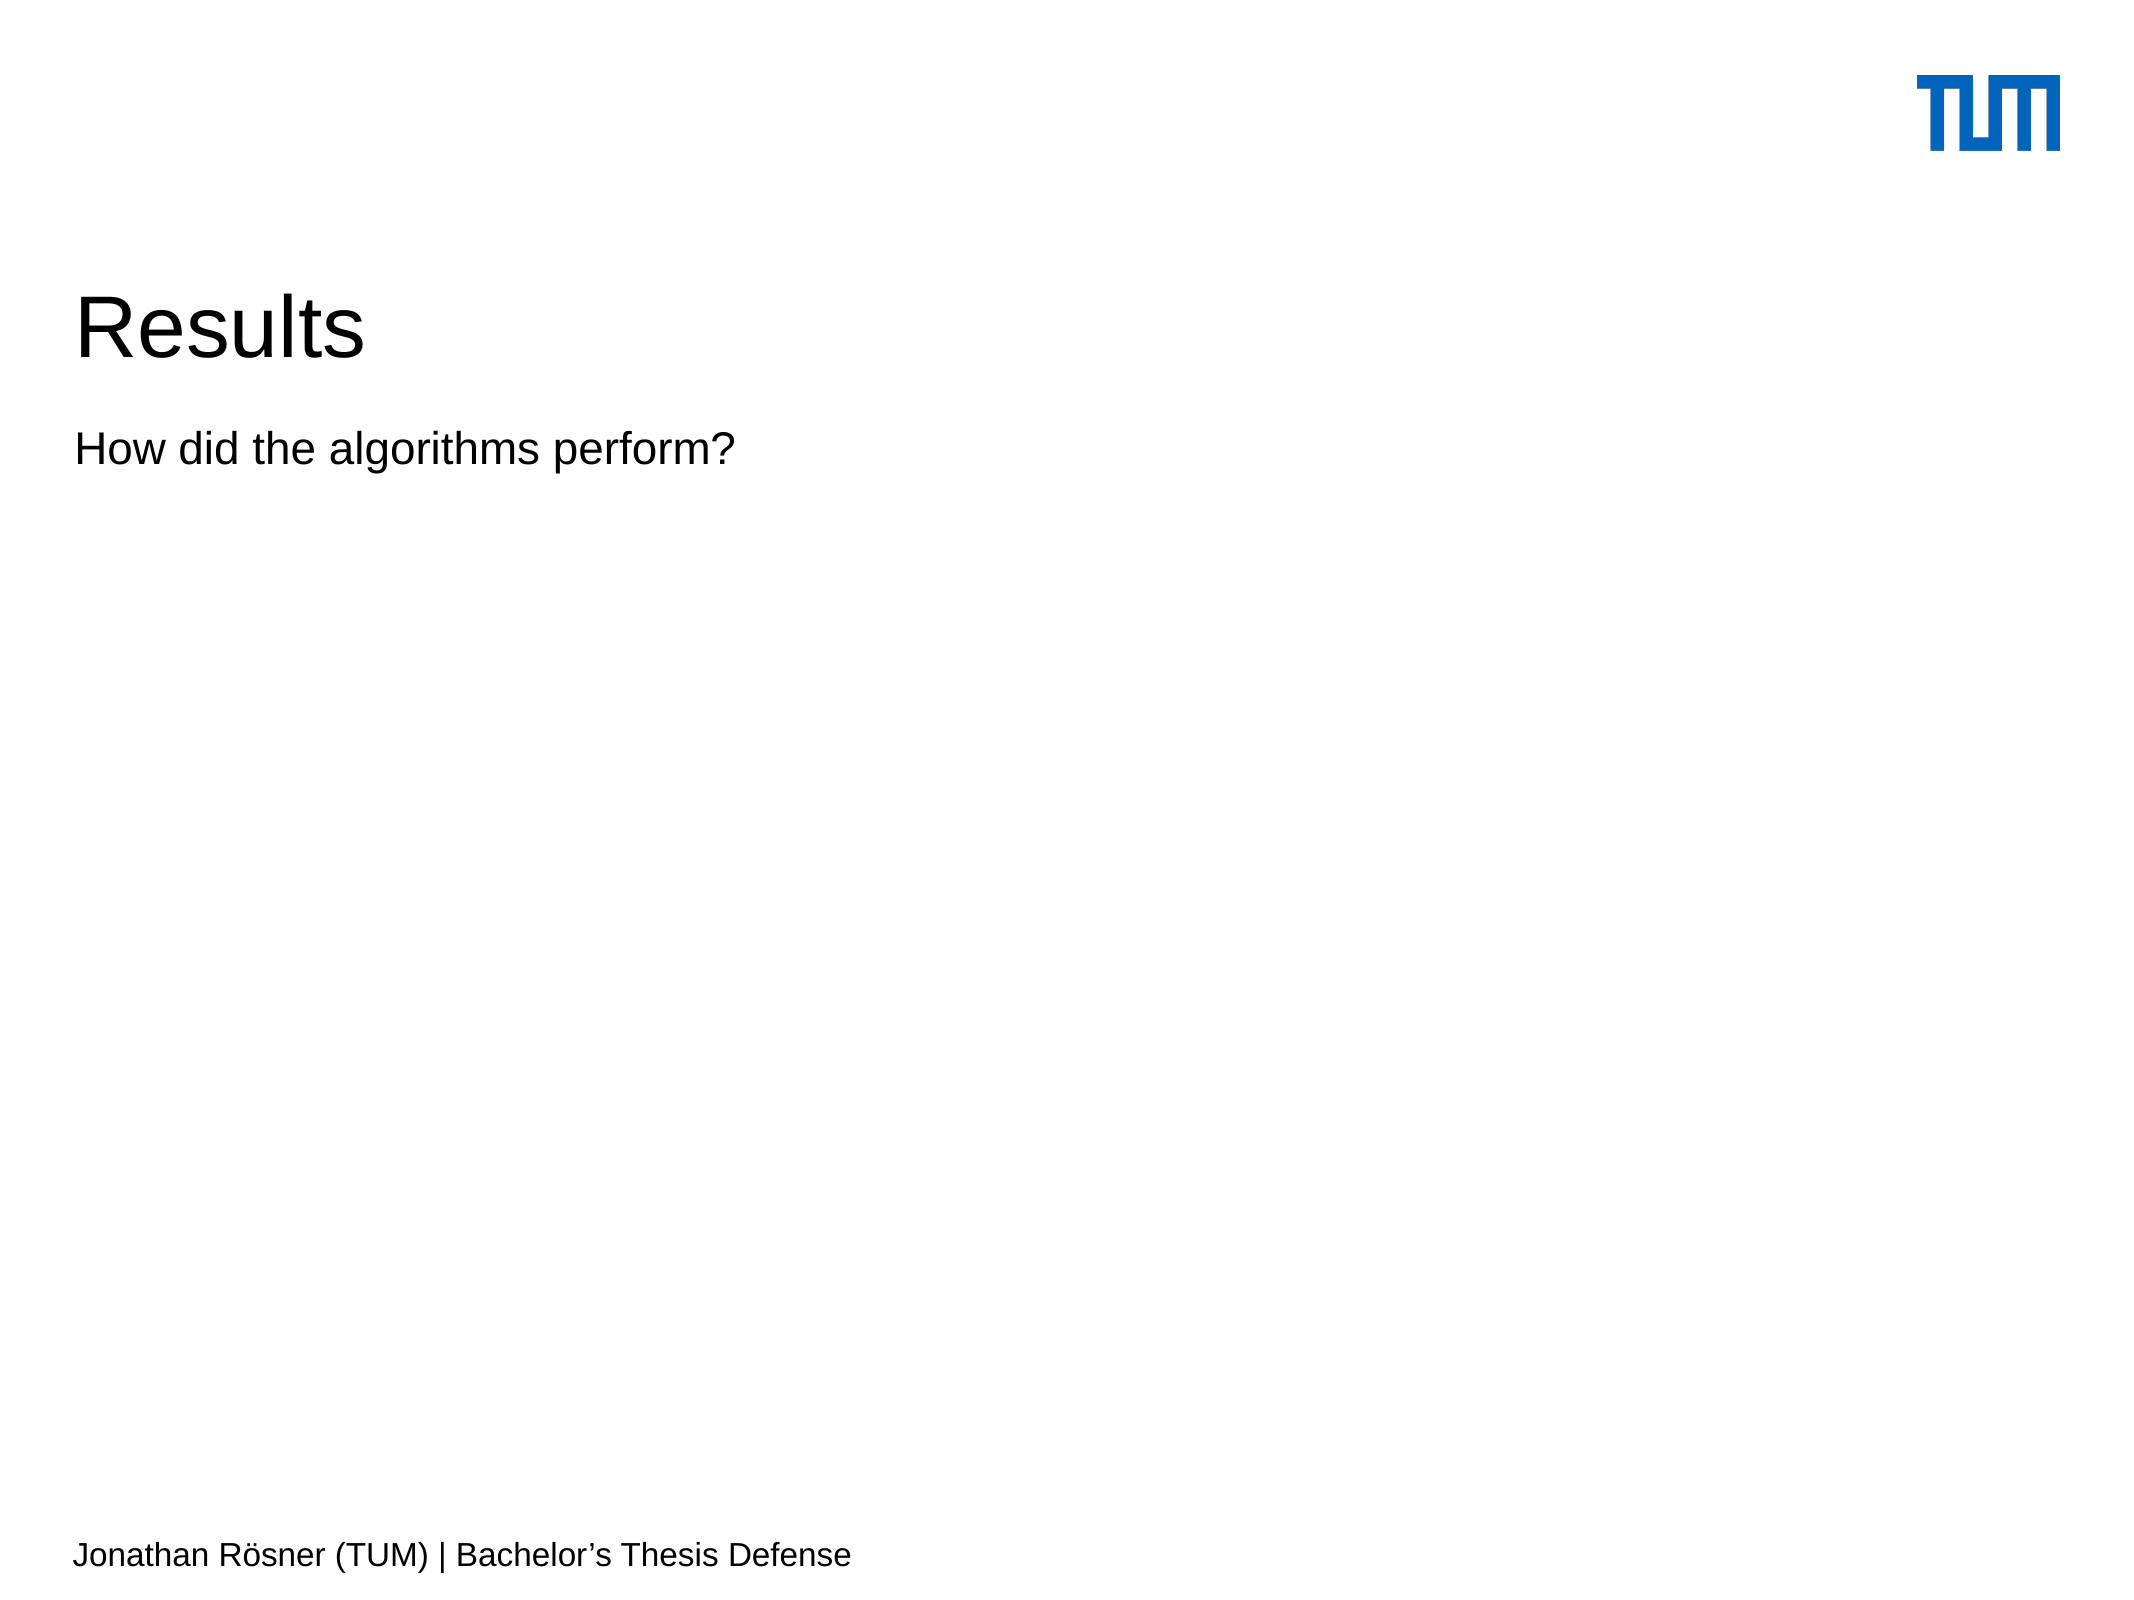

# Results
How did the algorithms perform?
Jonathan Rösner (TUM) | Bachelor’s Thesis Defense
30